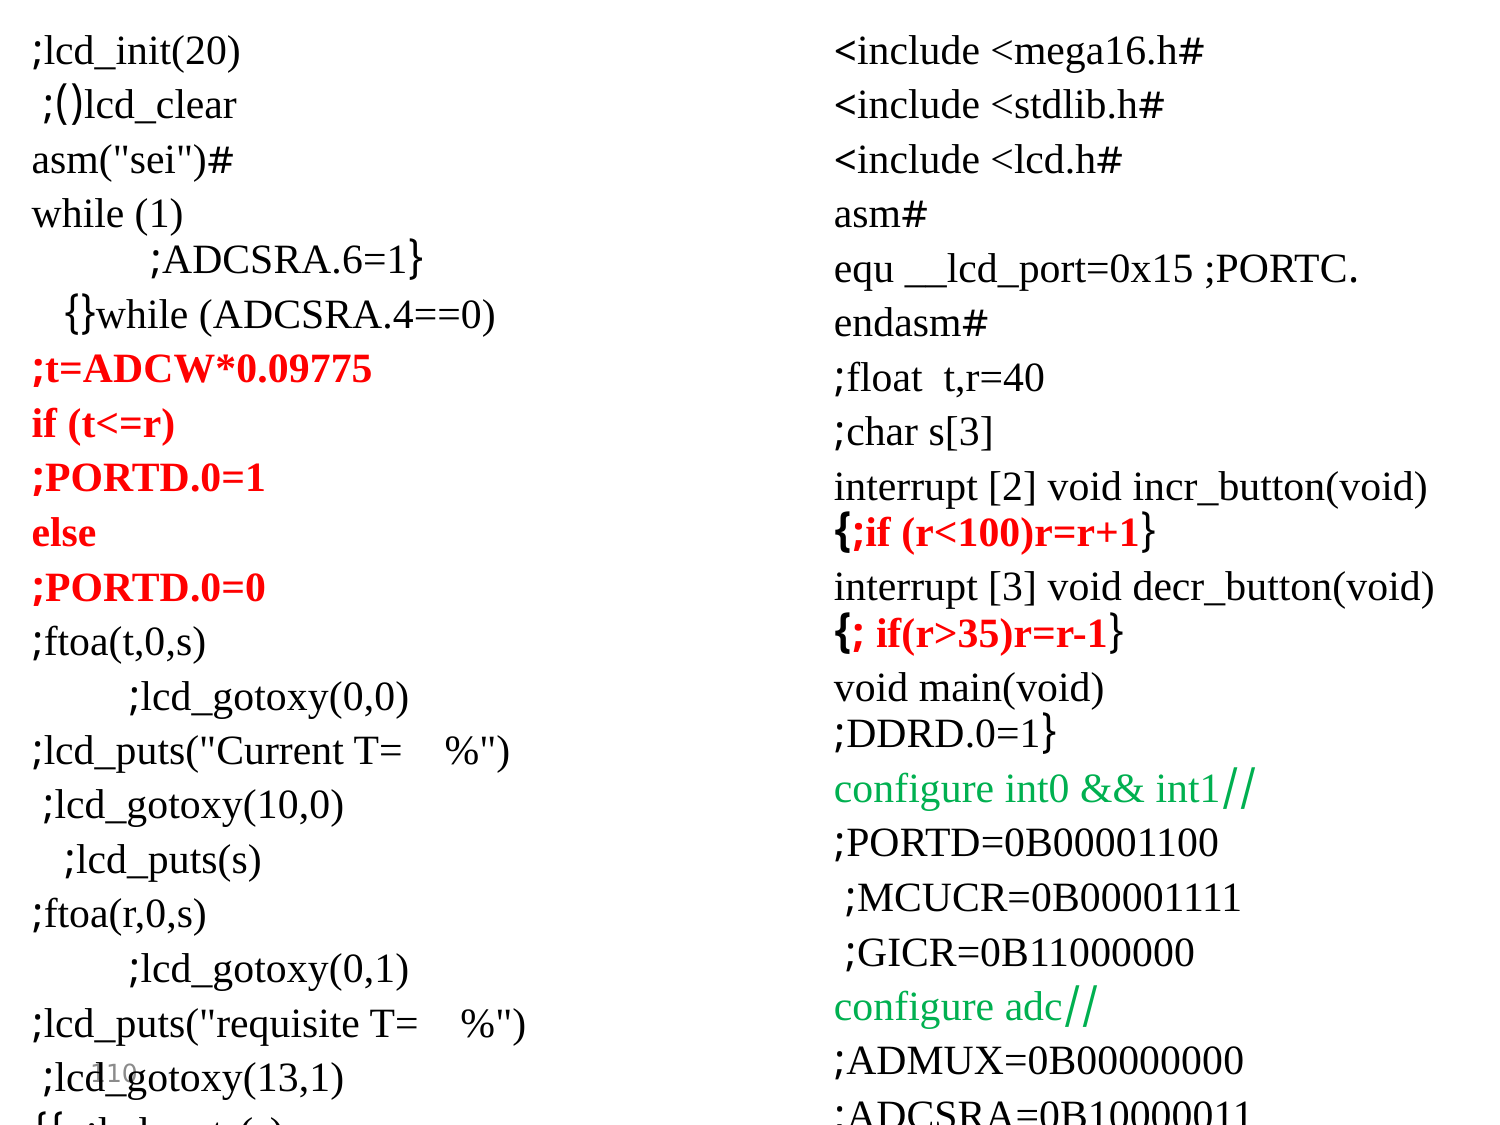

| lcd\_init(20); lcd\_clear(); #asm("sei") while (1) {ADCSRA.6=1; while (ADCSRA.4==0){} t=ADCW\*0.09775; if (t<=r) PORTD.0=1; else PORTD.0=0; ftoa(t,0,s); lcd\_gotoxy(0,0); lcd\_puts("Current T= %"); lcd\_gotoxy(10,0); lcd\_puts(s); ftoa(r,0,s); lcd\_gotoxy(0,1); lcd\_puts("requisite T= %"); lcd\_gotoxy(13,1); lcd\_puts(s); }} | #include <mega16.h> #include <stdlib.h> #include <lcd.h> #asm .equ \_\_lcd\_port=0x15 ;PORTC #endasm float t,r=40; char s[3]; interrupt [2] void incr\_button(void) {if (r<100)r=r+1;} interrupt [3] void decr\_button(void) {if(r>35)r=r-1 ;} void main(void) {DDRD.0=1; //configure int0 && int1 PORTD=0B00001100; MCUCR=0B00001111; GICR=0B11000000; //configure adc ADMUX=0B00000000; ADCSRA=0B10000011; |
| --- | --- |
110